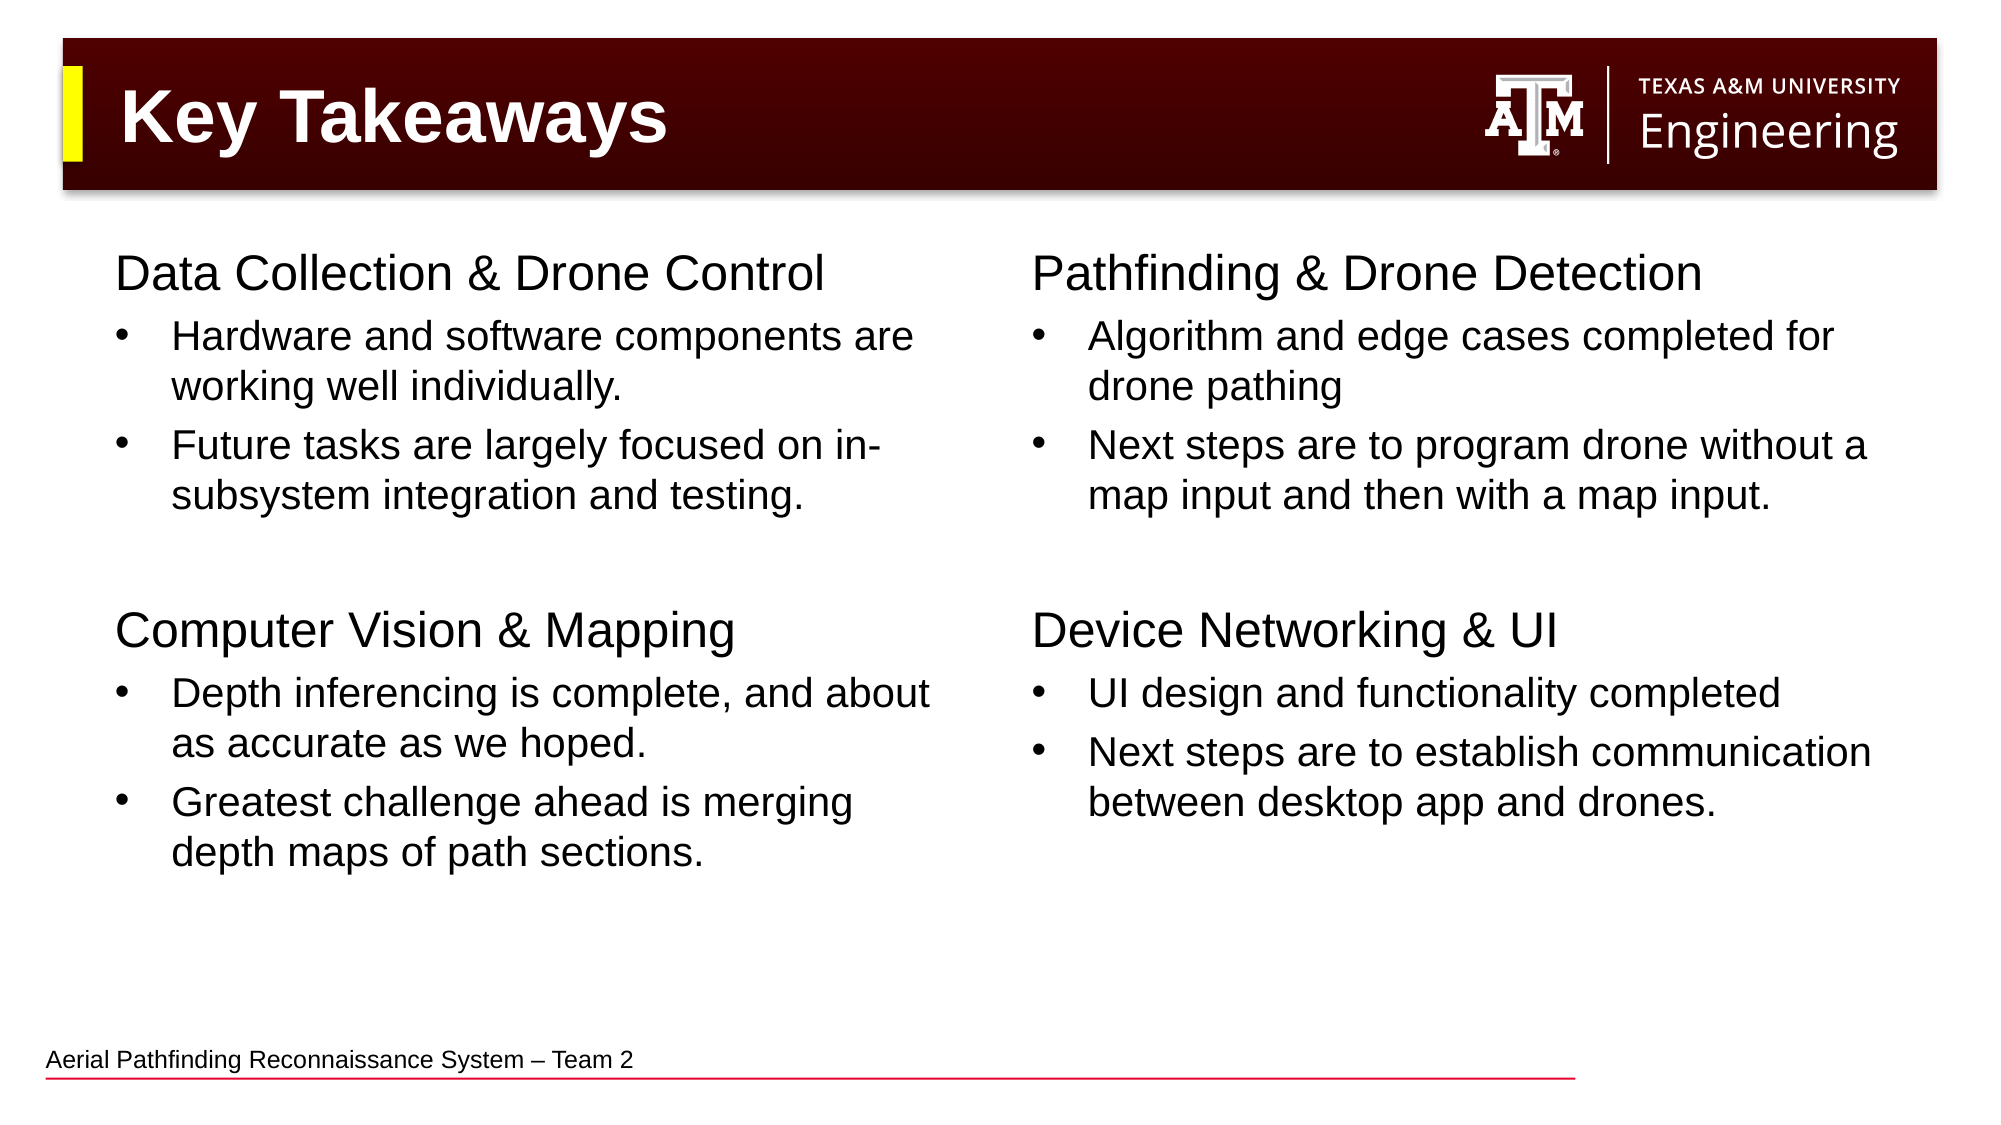

Key Takeaways
Data Collection & Drone Control
Hardware and software components are working well individually.
Future tasks are largely focused on in-subsystem integration and testing.

Computer Vision & Mapping
Depth inferencing is complete, and about as accurate as we hoped.
Greatest challenge ahead is merging depth maps of path sections.
Pathfinding & Drone Detection
Algorithm and edge cases completed for drone pathing
Next steps are to program drone without a map input and then with a map input.

Device Networking & UI
UI design and functionality completed
Next steps are to establish communication between desktop app and drones.